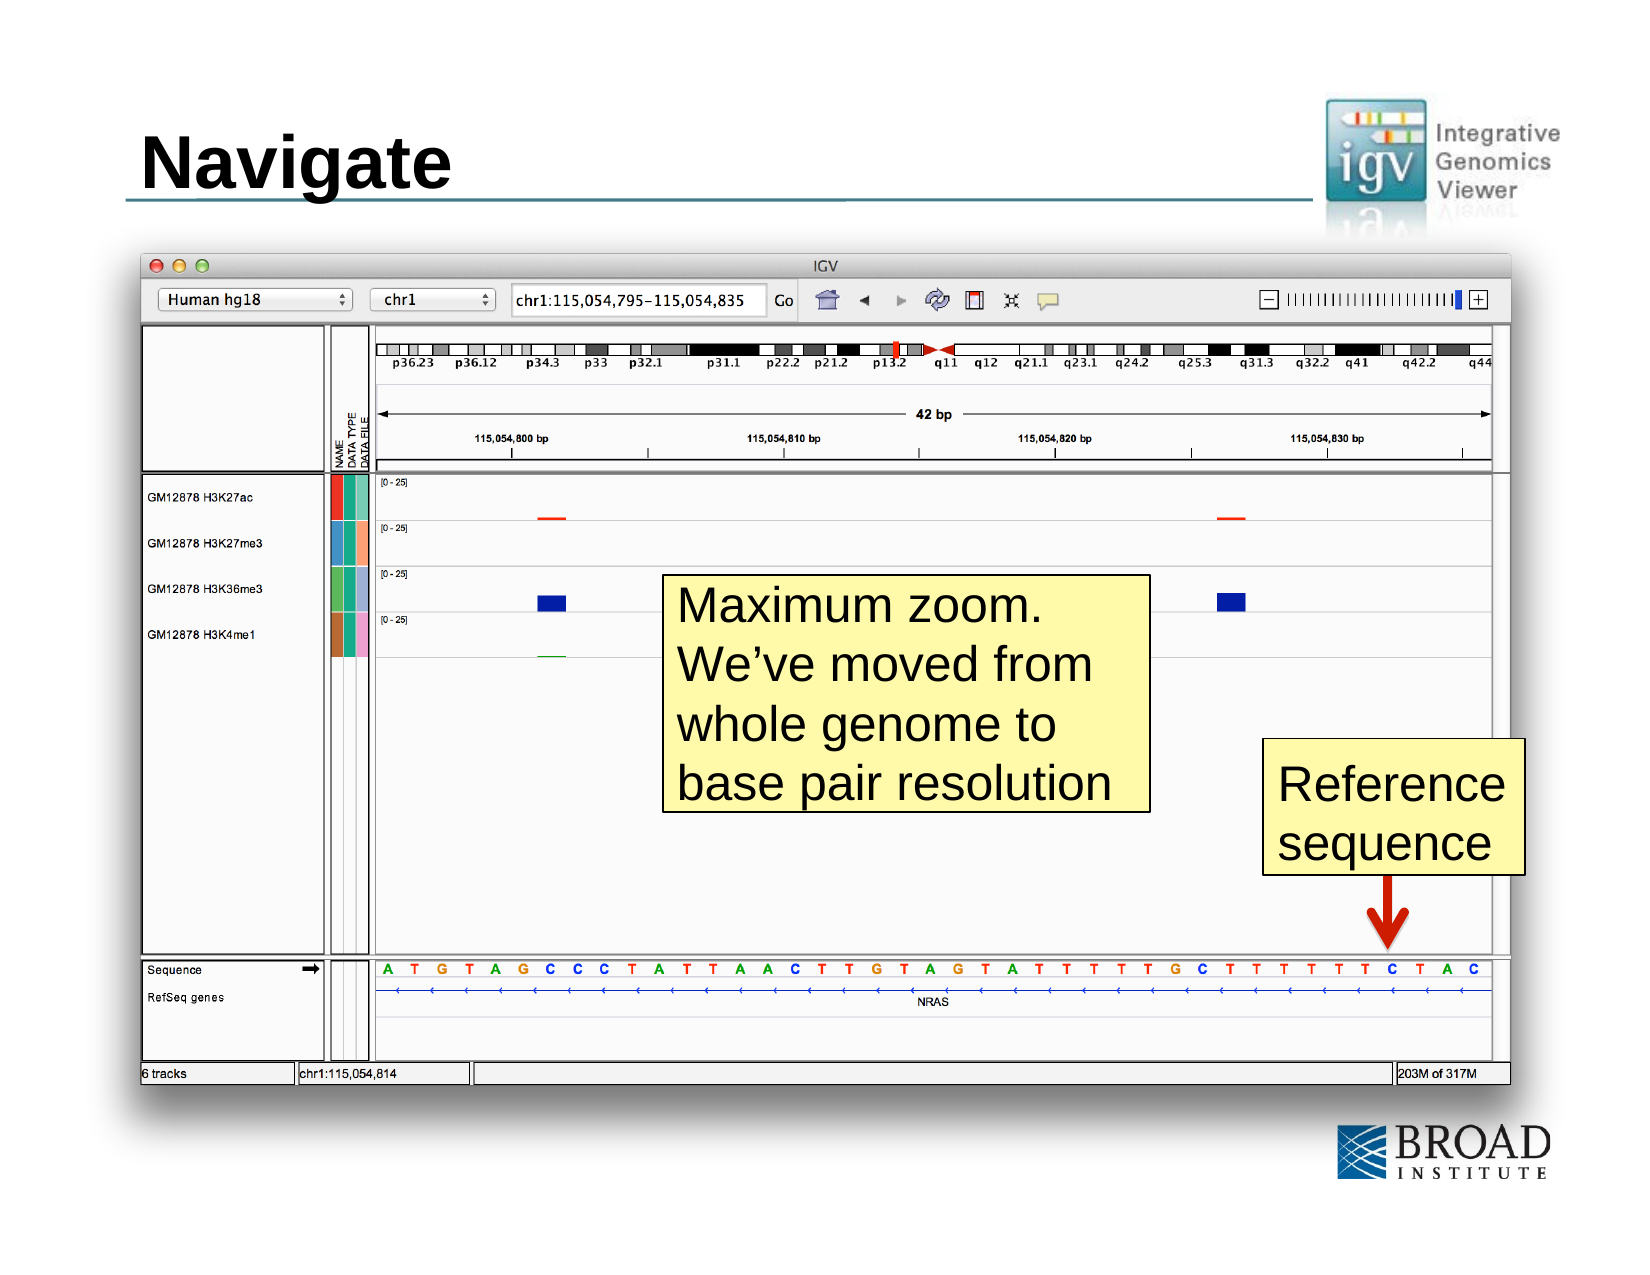

# Navigate

Maximum zoom. We’ve moved from whole genome to base pair resolution

Reference sequence